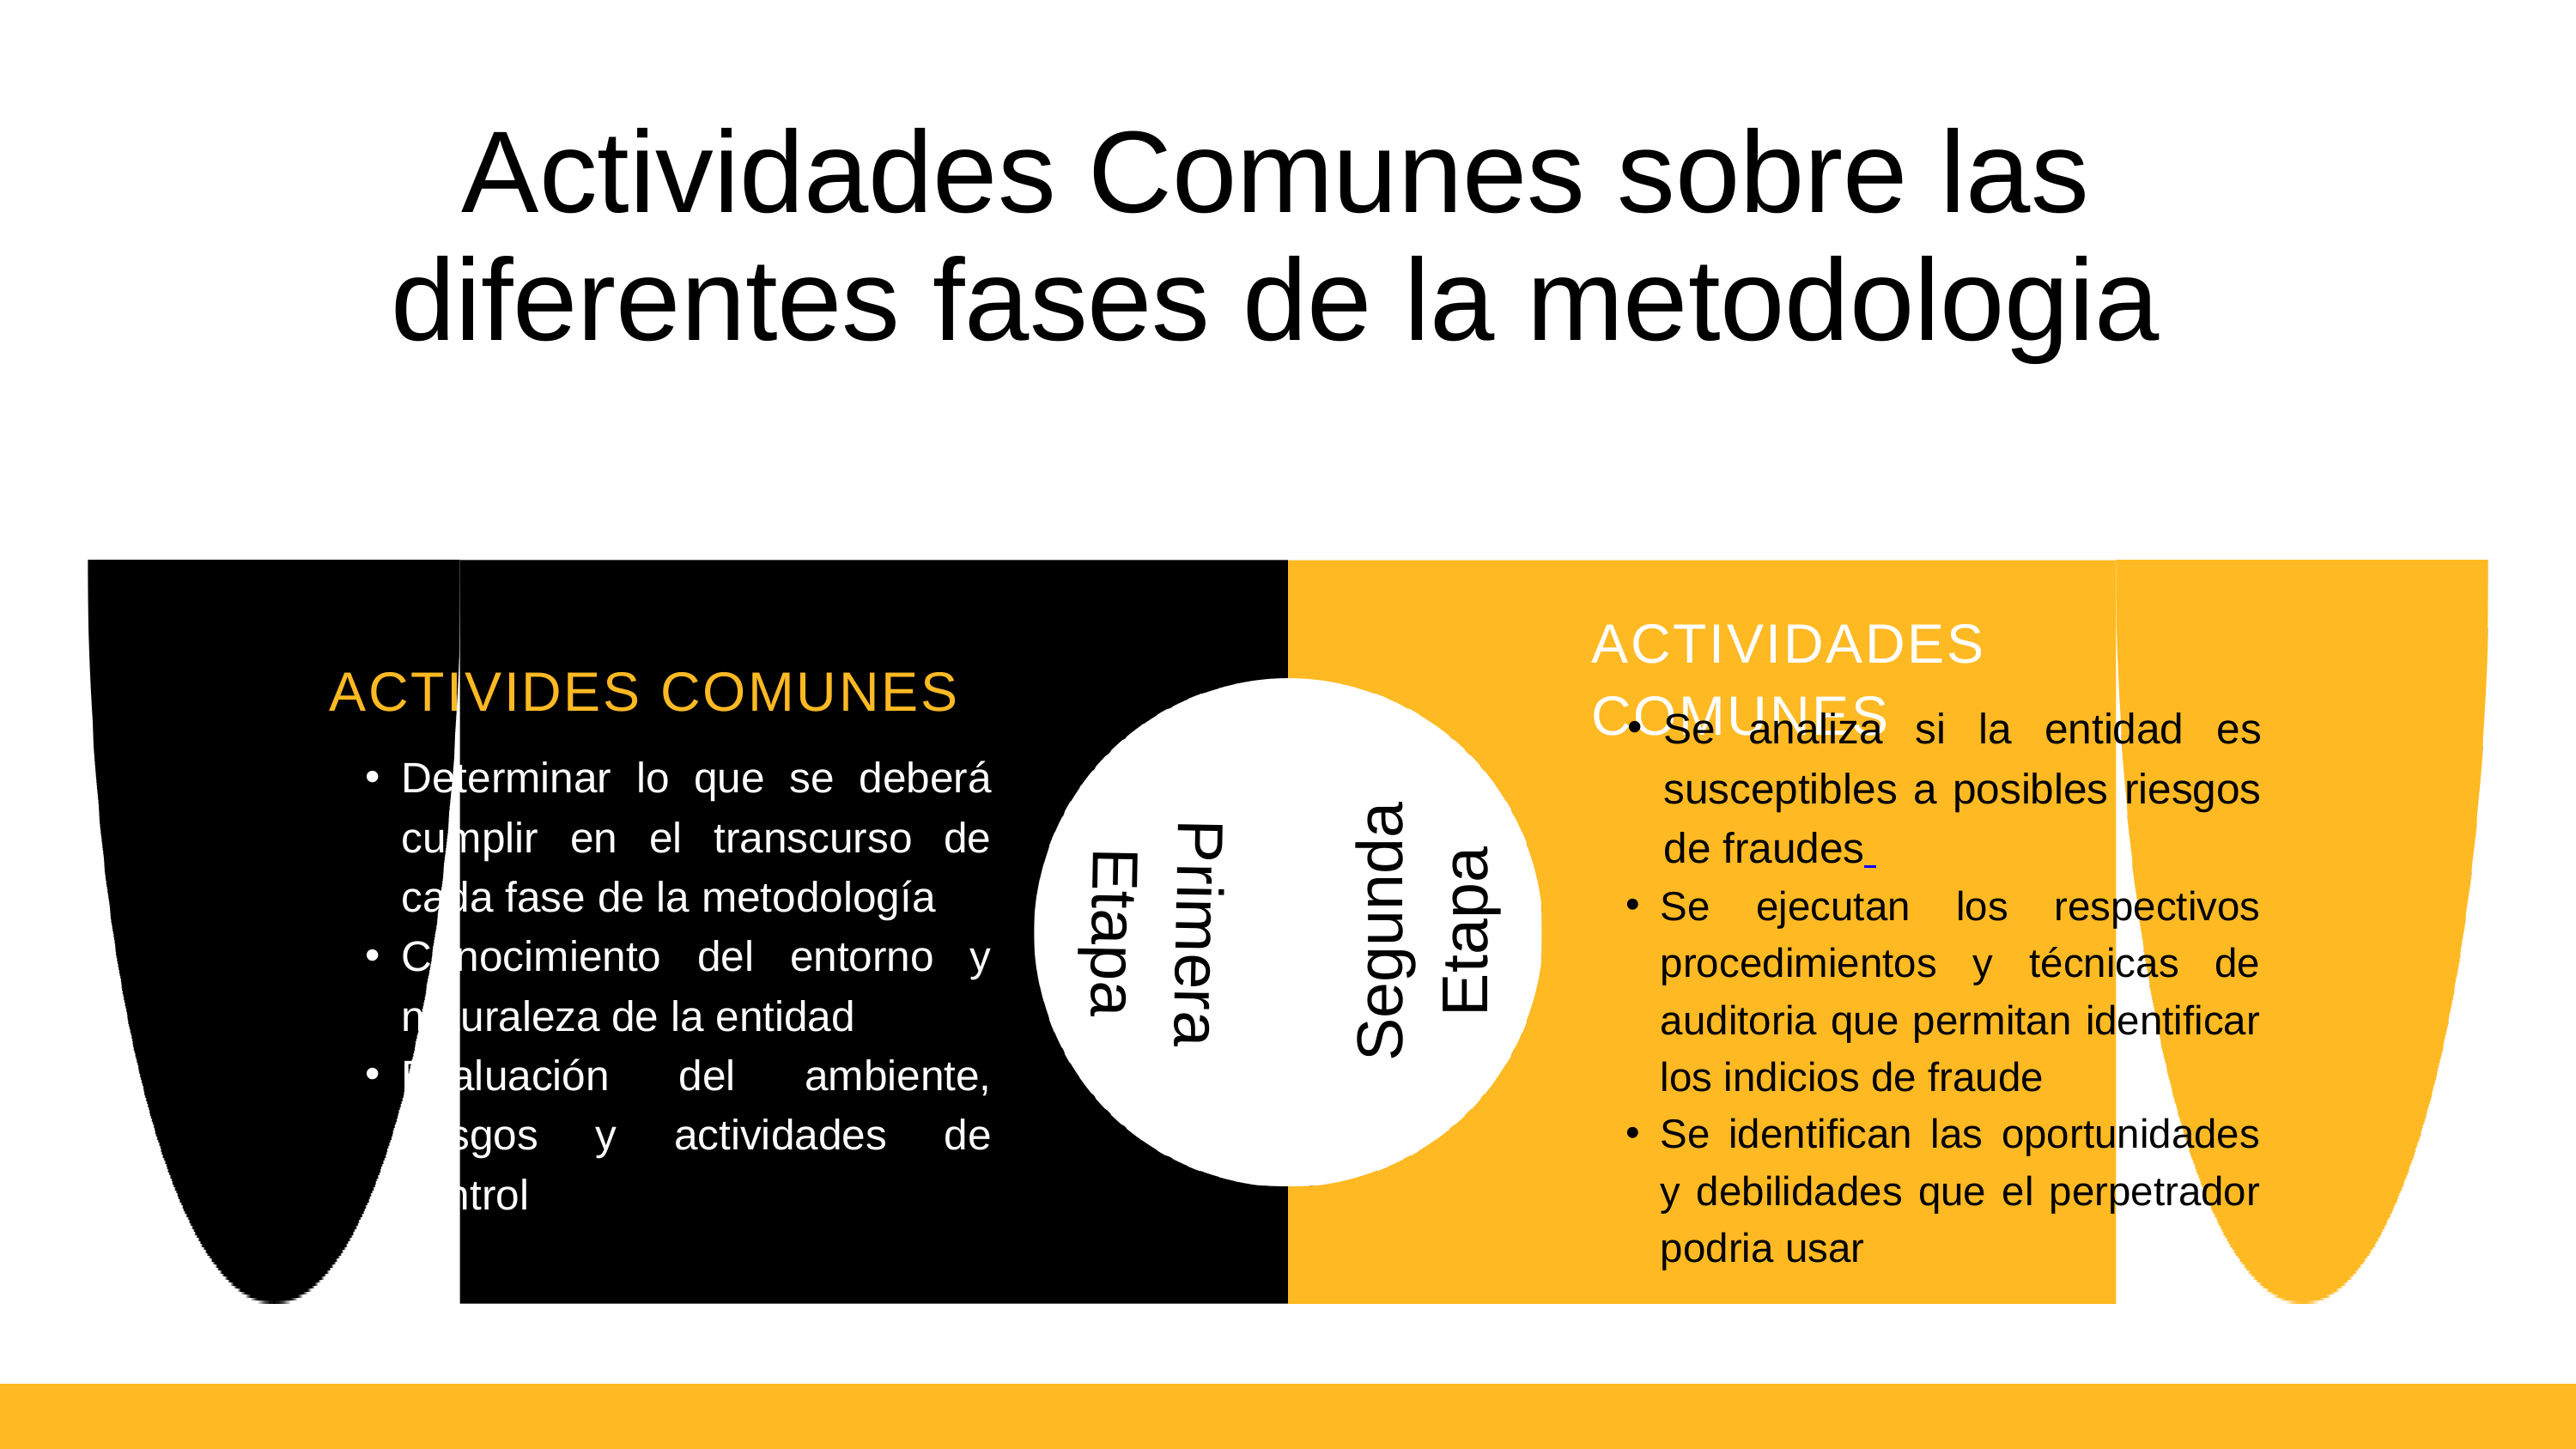

Actividades Comunes sobre las diferentes fases de la metodologia

ACTIVIDADES COMUNES
Se analiza si la entidad es susceptibles a posibles riesgos de fraudes
Se ejecutan los respectivos procedimientos y técnicas de auditoria que permitan identificar los indicios de fraude
Se identifican las oportunidades y debilidades que el perpetrador podria usar
ACTIVIDES COMUNES
Determinar lo que se deberá cumplir en el transcurso de cada fase de la metodología
Conocimiento del entorno y naturaleza de la entidad
Evaluación del ambiente, riesgos y actividades de control

Segunda Etapa
Primera Etapa